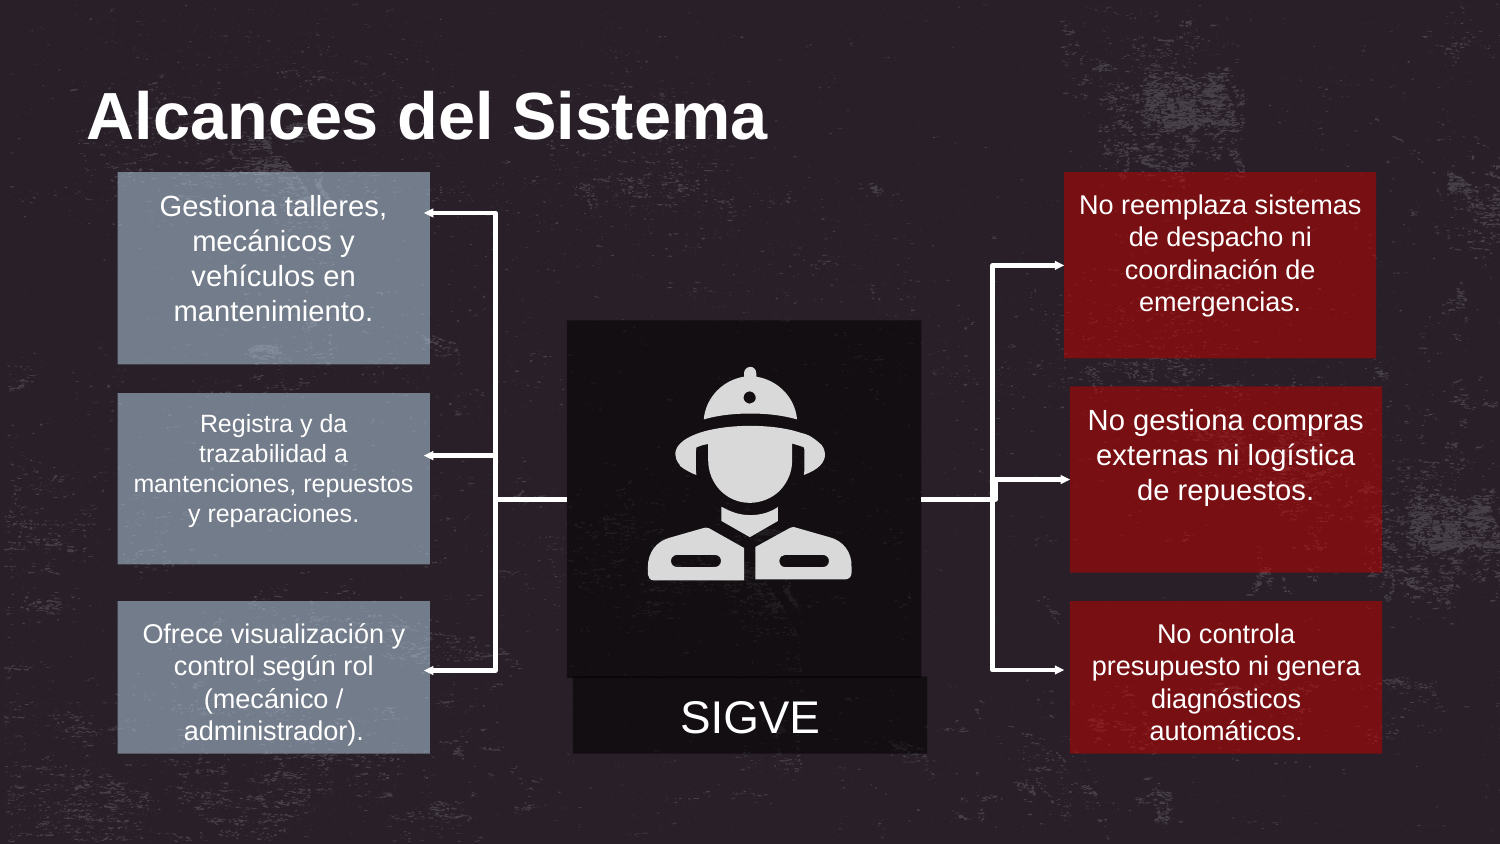

# Alcances del Sistema
Gestiona talleres, mecánicos y vehículos en mantenimiento.
No reemplaza sistemas de despacho ni coordinación de emergencias.

No gestiona compras externas ni logística de repuestos.
Registra y da trazabilidad a mantenciones, repuestos y reparaciones.

Ofrece visualización y control según rol (mecánico / administrador).
No controla presupuesto ni genera diagnósticos automáticos.
SIGVE